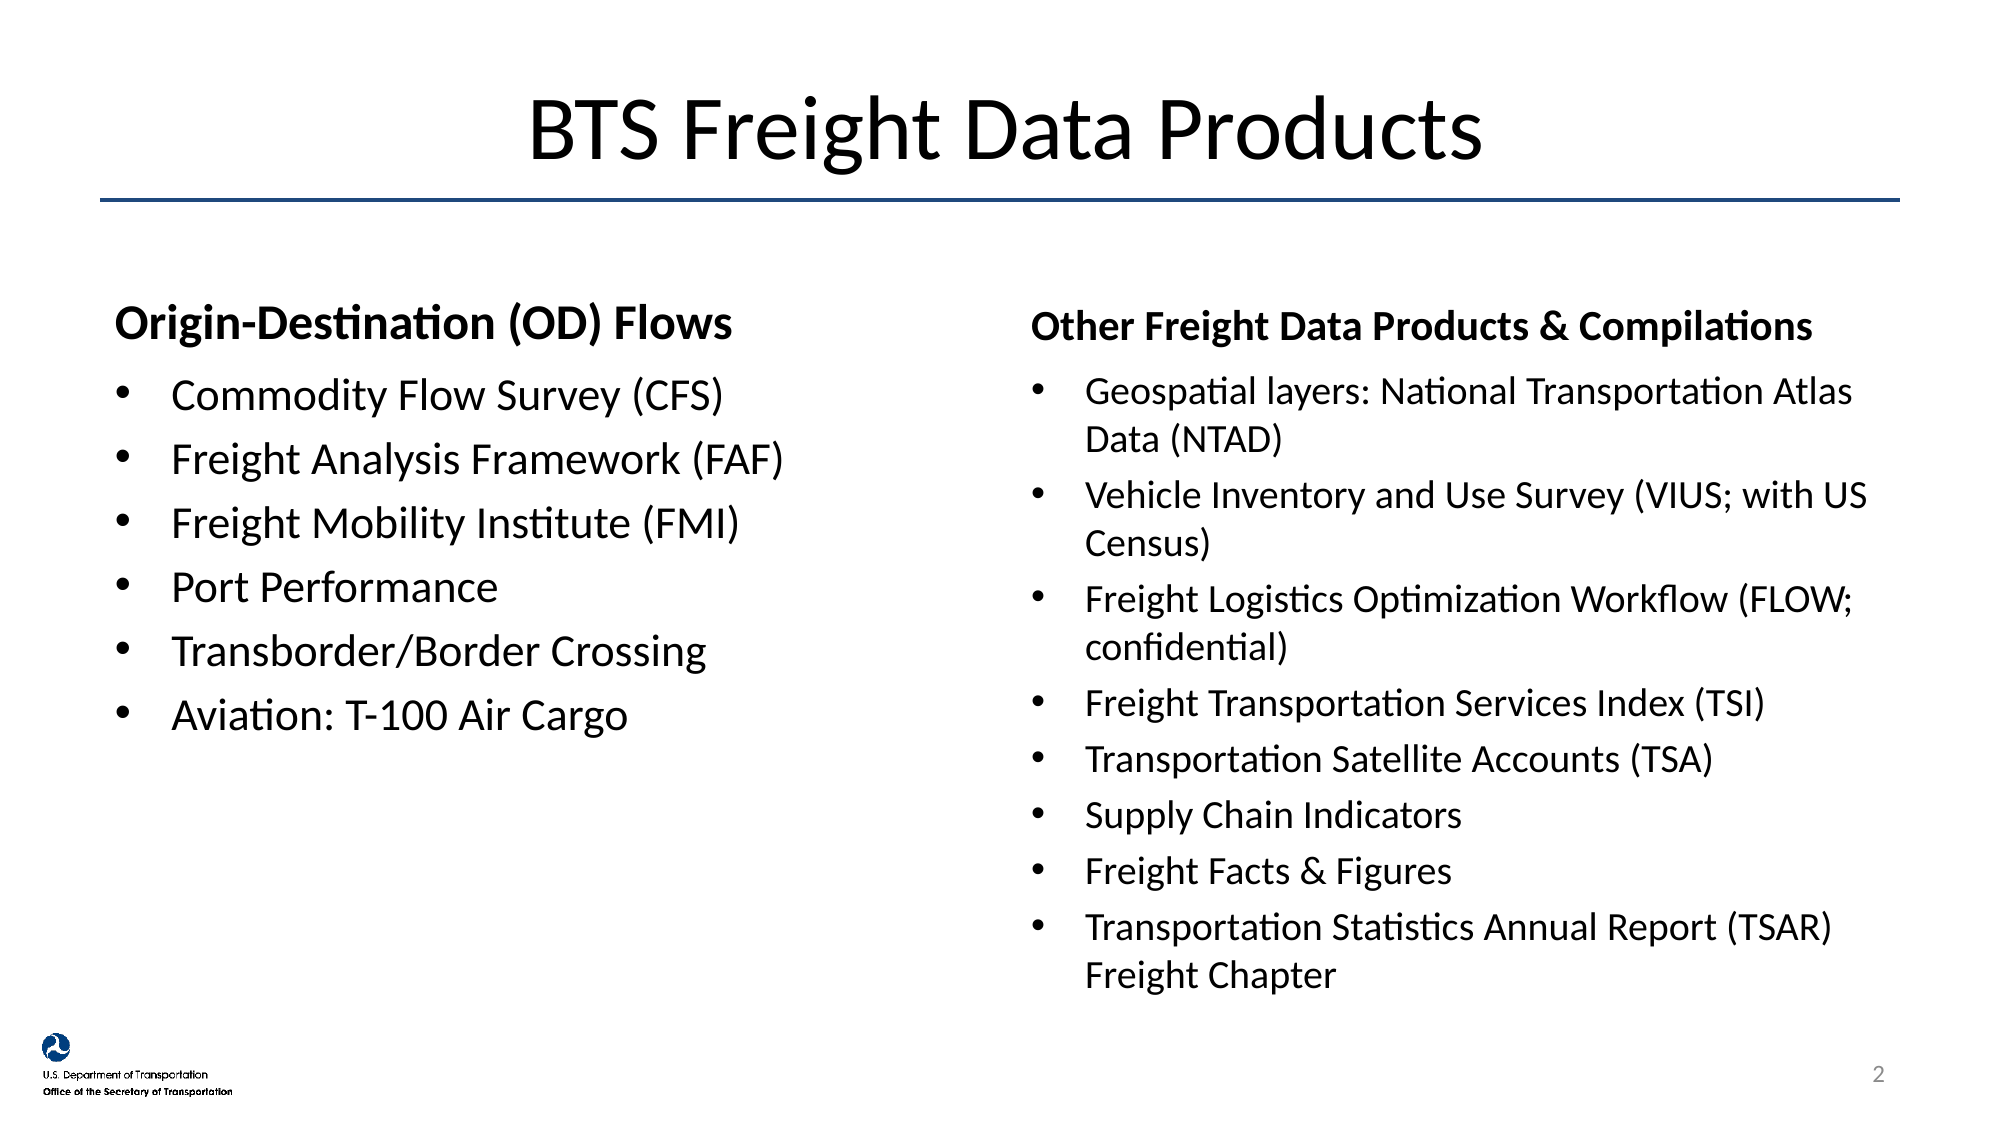

# BTS Freight Data Products
Origin-Destination (OD) Flows
Other Freight Data Products & Compilations
Commodity Flow Survey (CFS)
Freight Analysis Framework (FAF)
Freight Mobility Institute (FMI)
Port Performance
Transborder/Border Crossing
Aviation: T-100 Air Cargo
Geospatial layers: National Transportation Atlas Data (NTAD)
Vehicle Inventory and Use Survey (VIUS; with US Census)
Freight Logistics Optimization Workflow (FLOW; confidential)
Freight Transportation Services Index (TSI)
Transportation Satellite Accounts (TSA)
Supply Chain Indicators
Freight Facts & Figures
Transportation Statistics Annual Report (TSAR) Freight Chapter
2